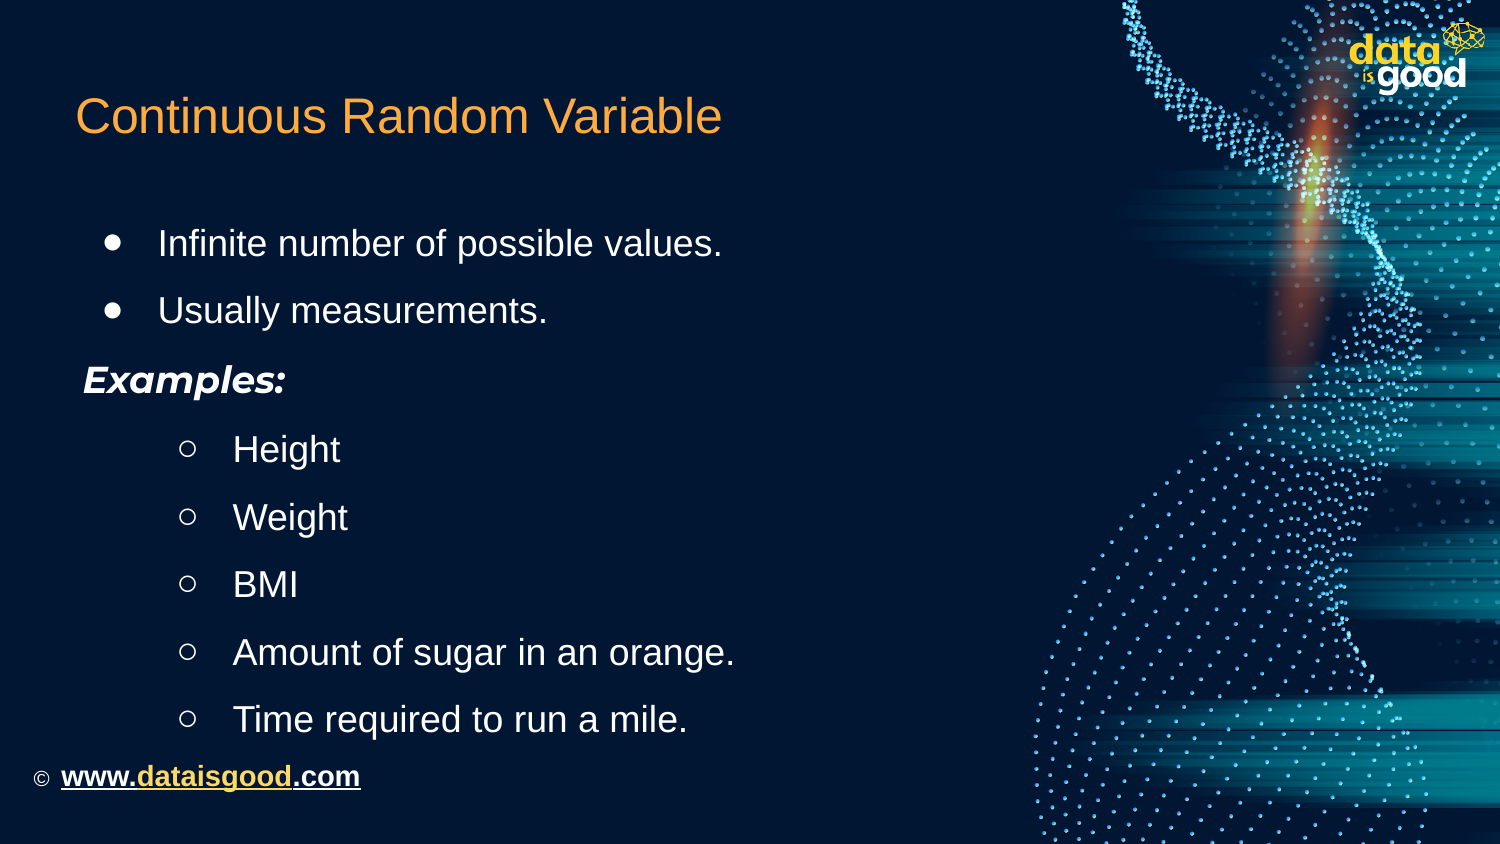

# Continuous Random Variable
Infinite number of possible values.
Usually measurements.
Examples:
Height
Weight
BMI
Amount of sugar in an orange.
Time required to run a mile.